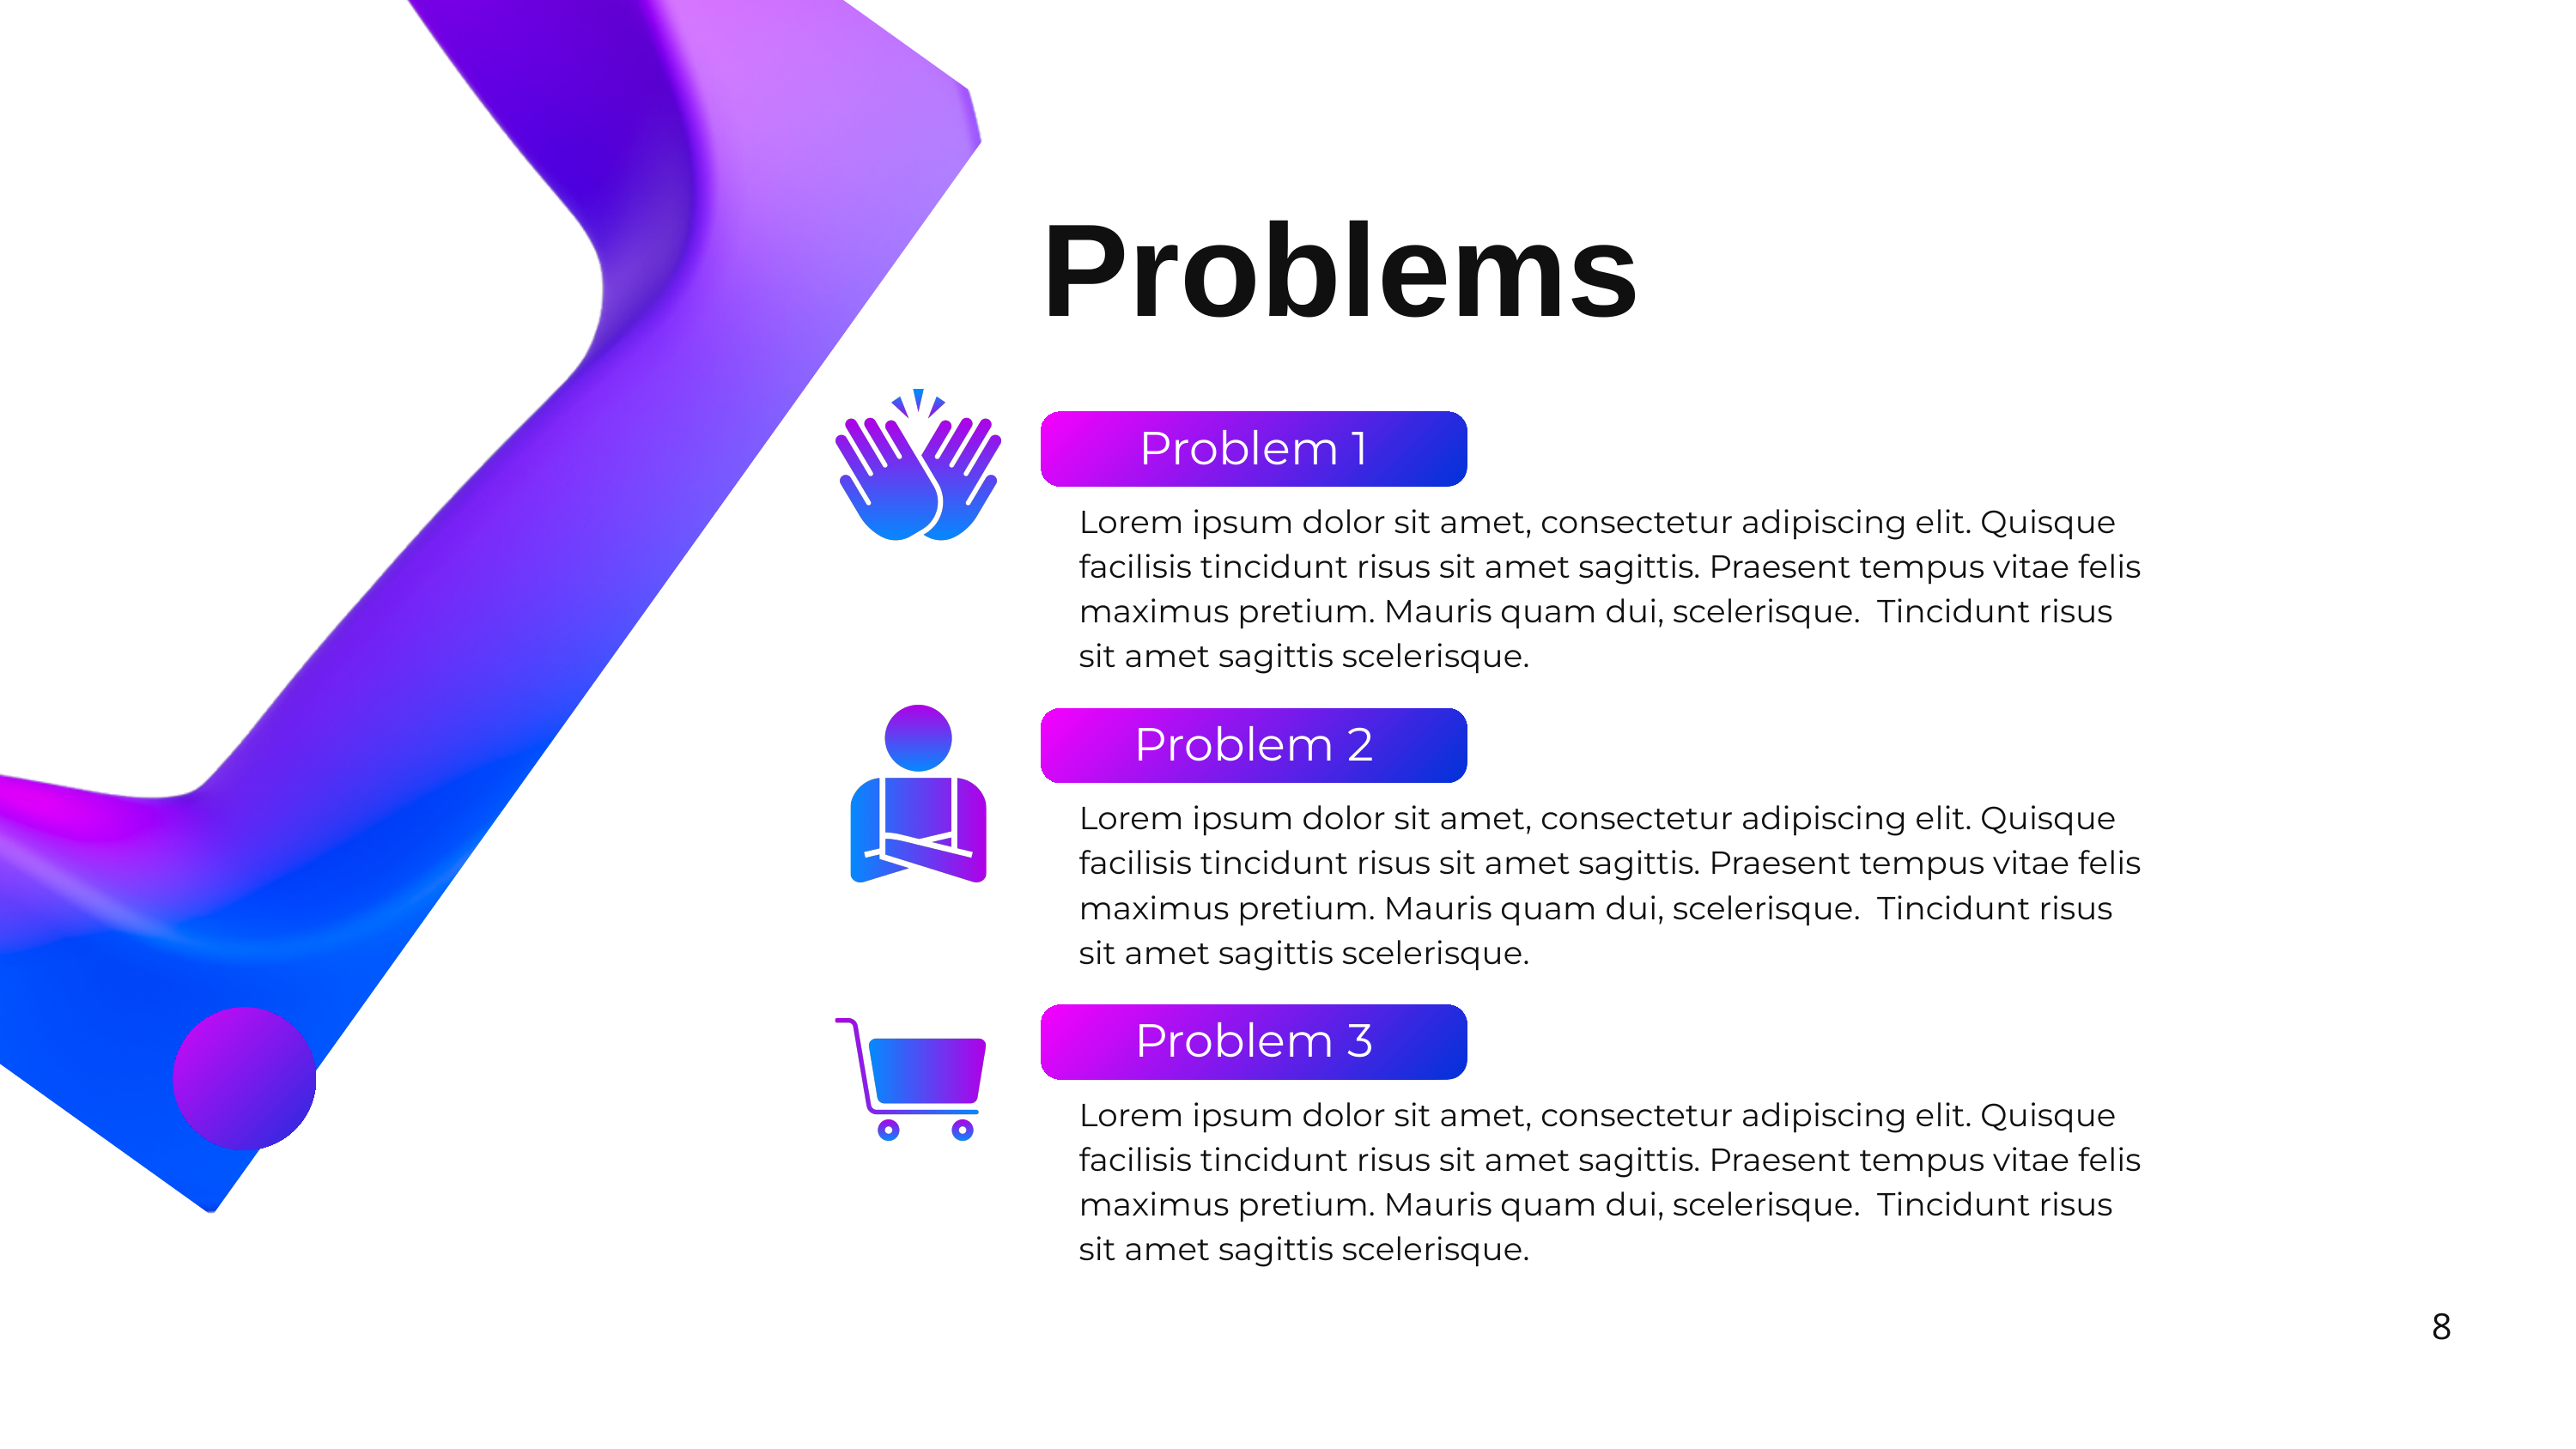

Problems

Problem 1
Lorem ipsum dolor sit amet, consectetur adipiscing elit. Quisque facilisis tincidunt risus sit amet sagittis. Praesent tempus vitae felis maximus pretium. Mauris quam dui, scelerisque.  Tincidunt risus sit amet sagittis scelerisque.

Problem 2
Lorem ipsum dolor sit amet, consectetur adipiscing elit. Quisque facilisis tincidunt risus sit amet sagittis. Praesent tempus vitae felis maximus pretium. Mauris quam dui, scelerisque.  Tincidunt risus sit amet sagittis scelerisque.

Problem 3

Lorem ipsum dolor sit amet, consectetur adipiscing elit. Quisque facilisis tincidunt risus sit amet sagittis. Praesent tempus vitae felis maximus pretium. Mauris quam dui, scelerisque.  Tincidunt risus sit amet sagittis scelerisque.
8